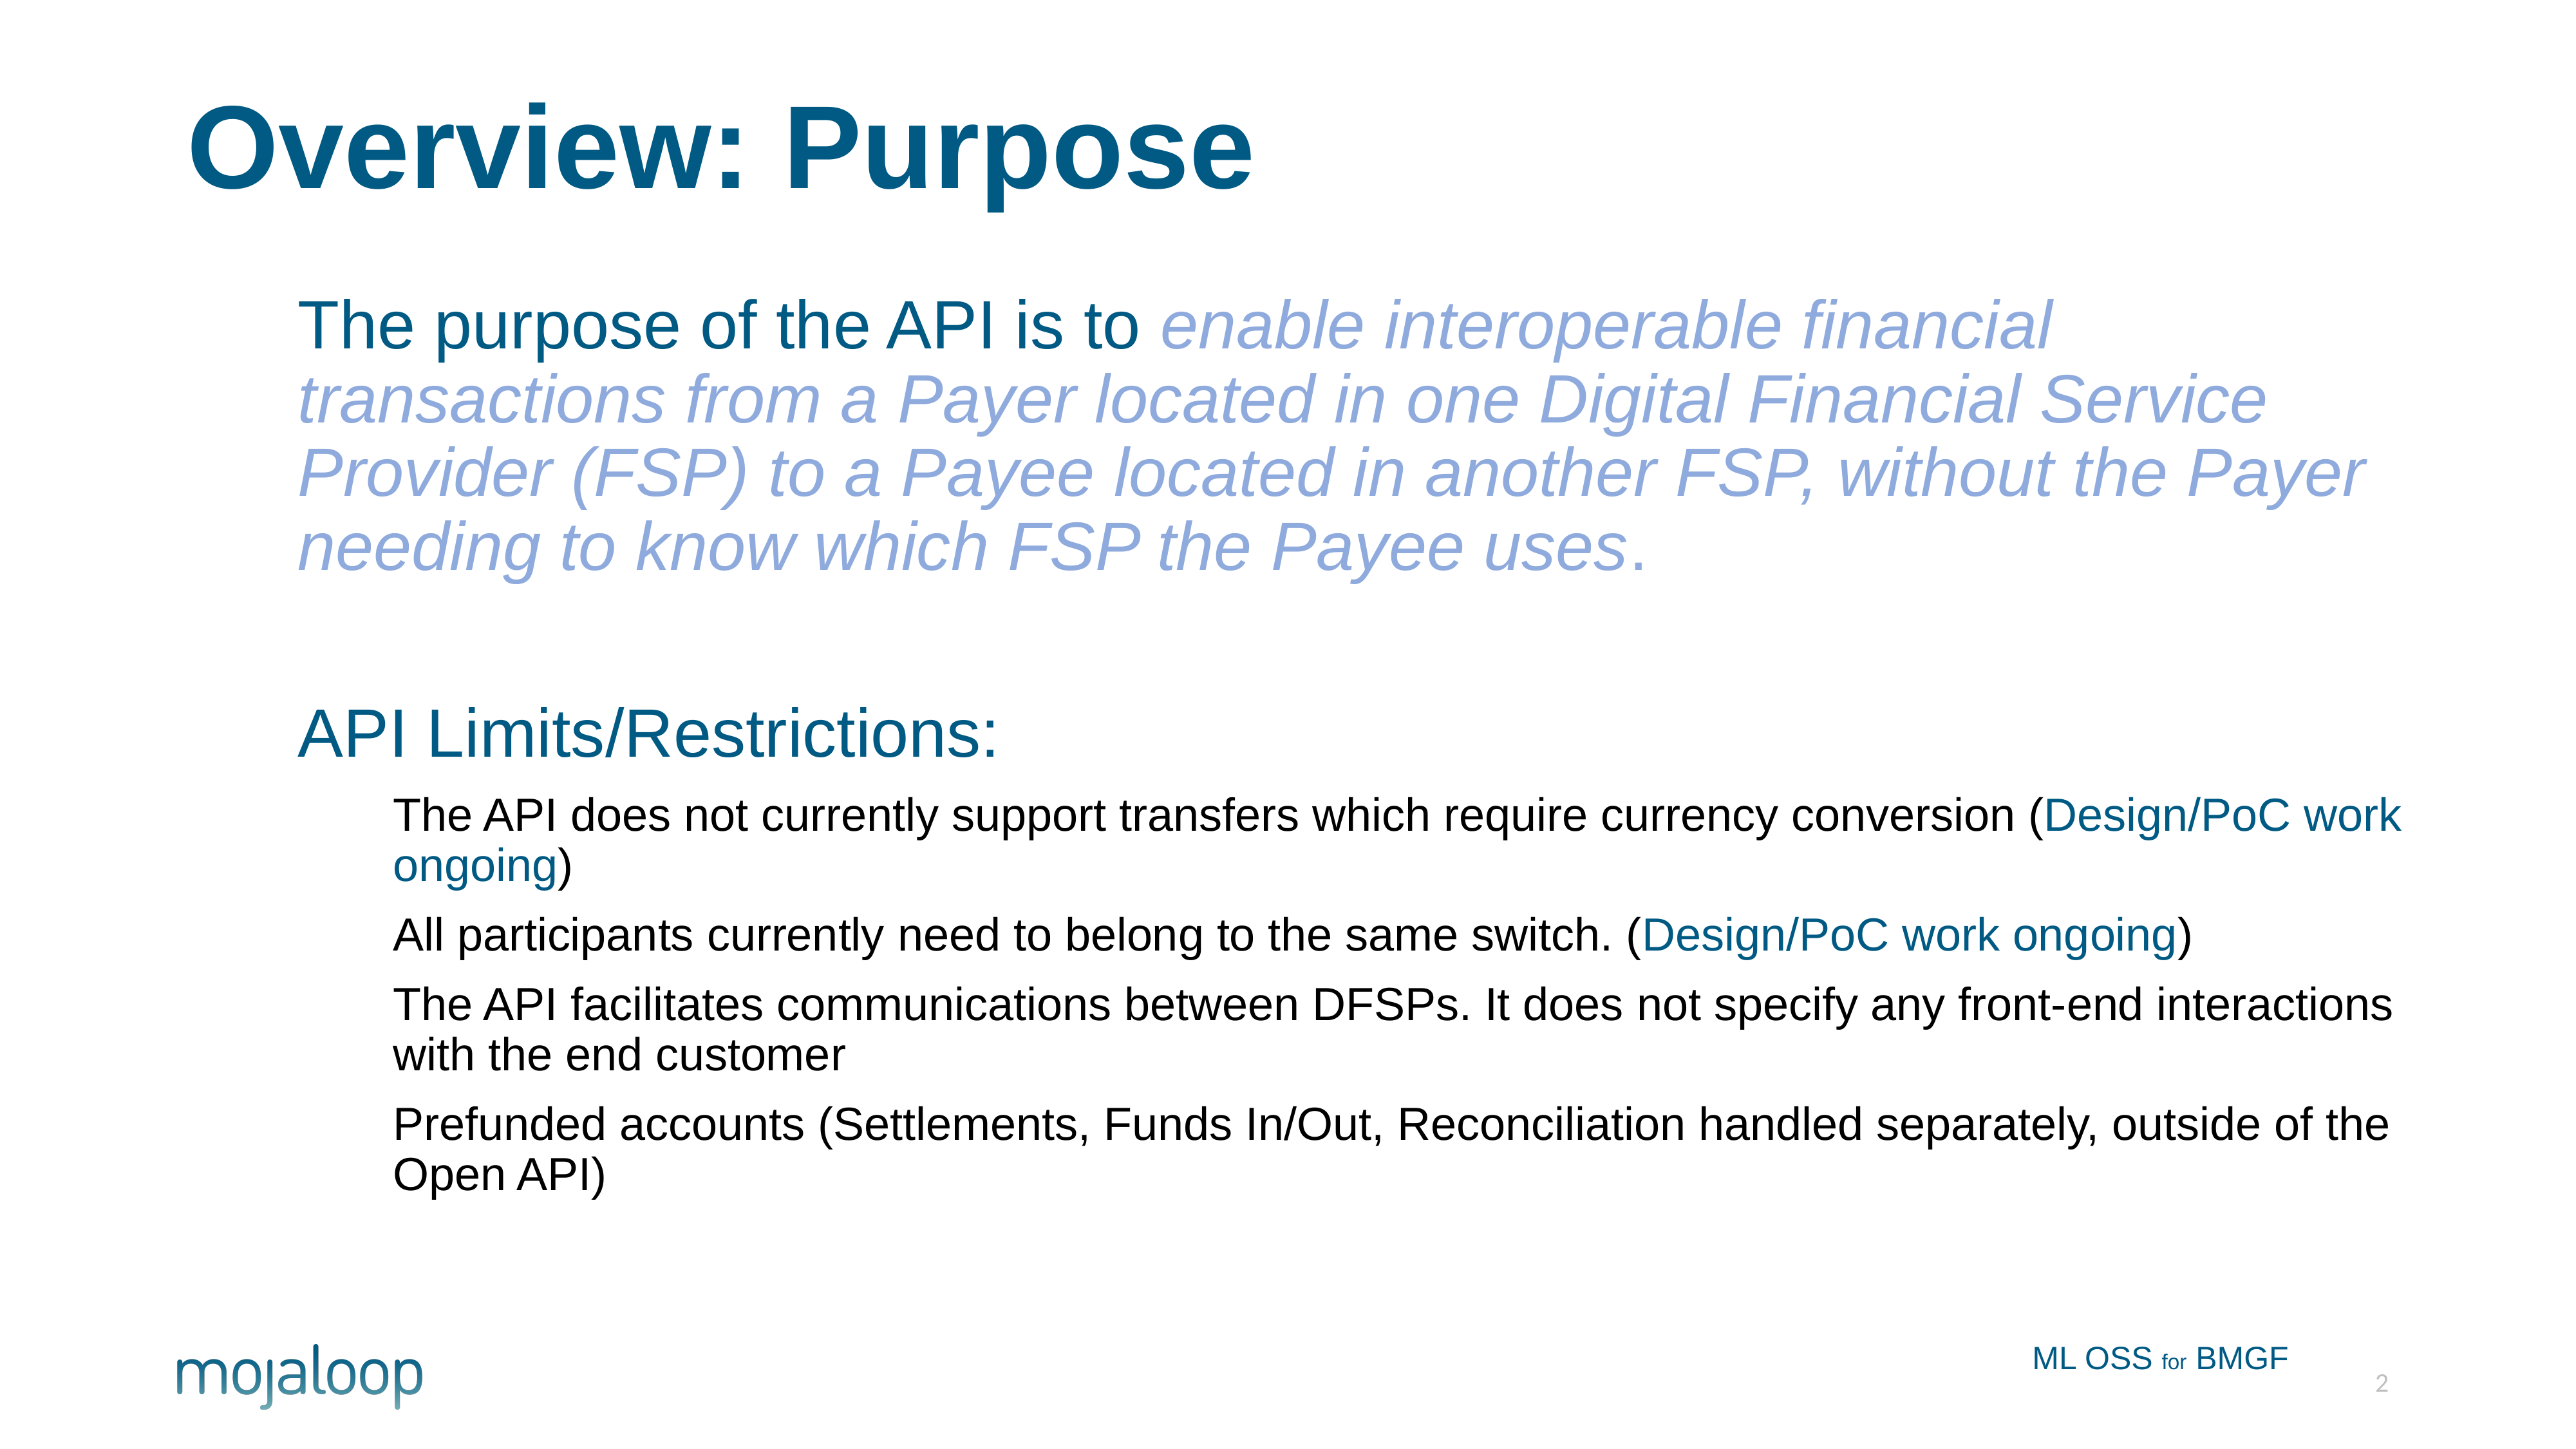

2
# Overview: Purpose
The purpose of the API is to enable interoperable financial transactions from a Payer located in one Digital Financial Service Provider (FSP) to a Payee located in another FSP, without the Payer needing to know which FSP the Payee uses.

API Limits/Restrictions:
The API does not currently support transfers which require currency conversion (Design/PoC work ongoing)
All participants currently need to belong to the same switch. (Design/PoC work ongoing)
The API facilitates communications between DFSPs. It does not specify any front-end interactions with the end customer
Prefunded accounts (Settlements, Funds In/Out, Reconciliation handled separately, outside of the Open API)
ML OSS for BMGF